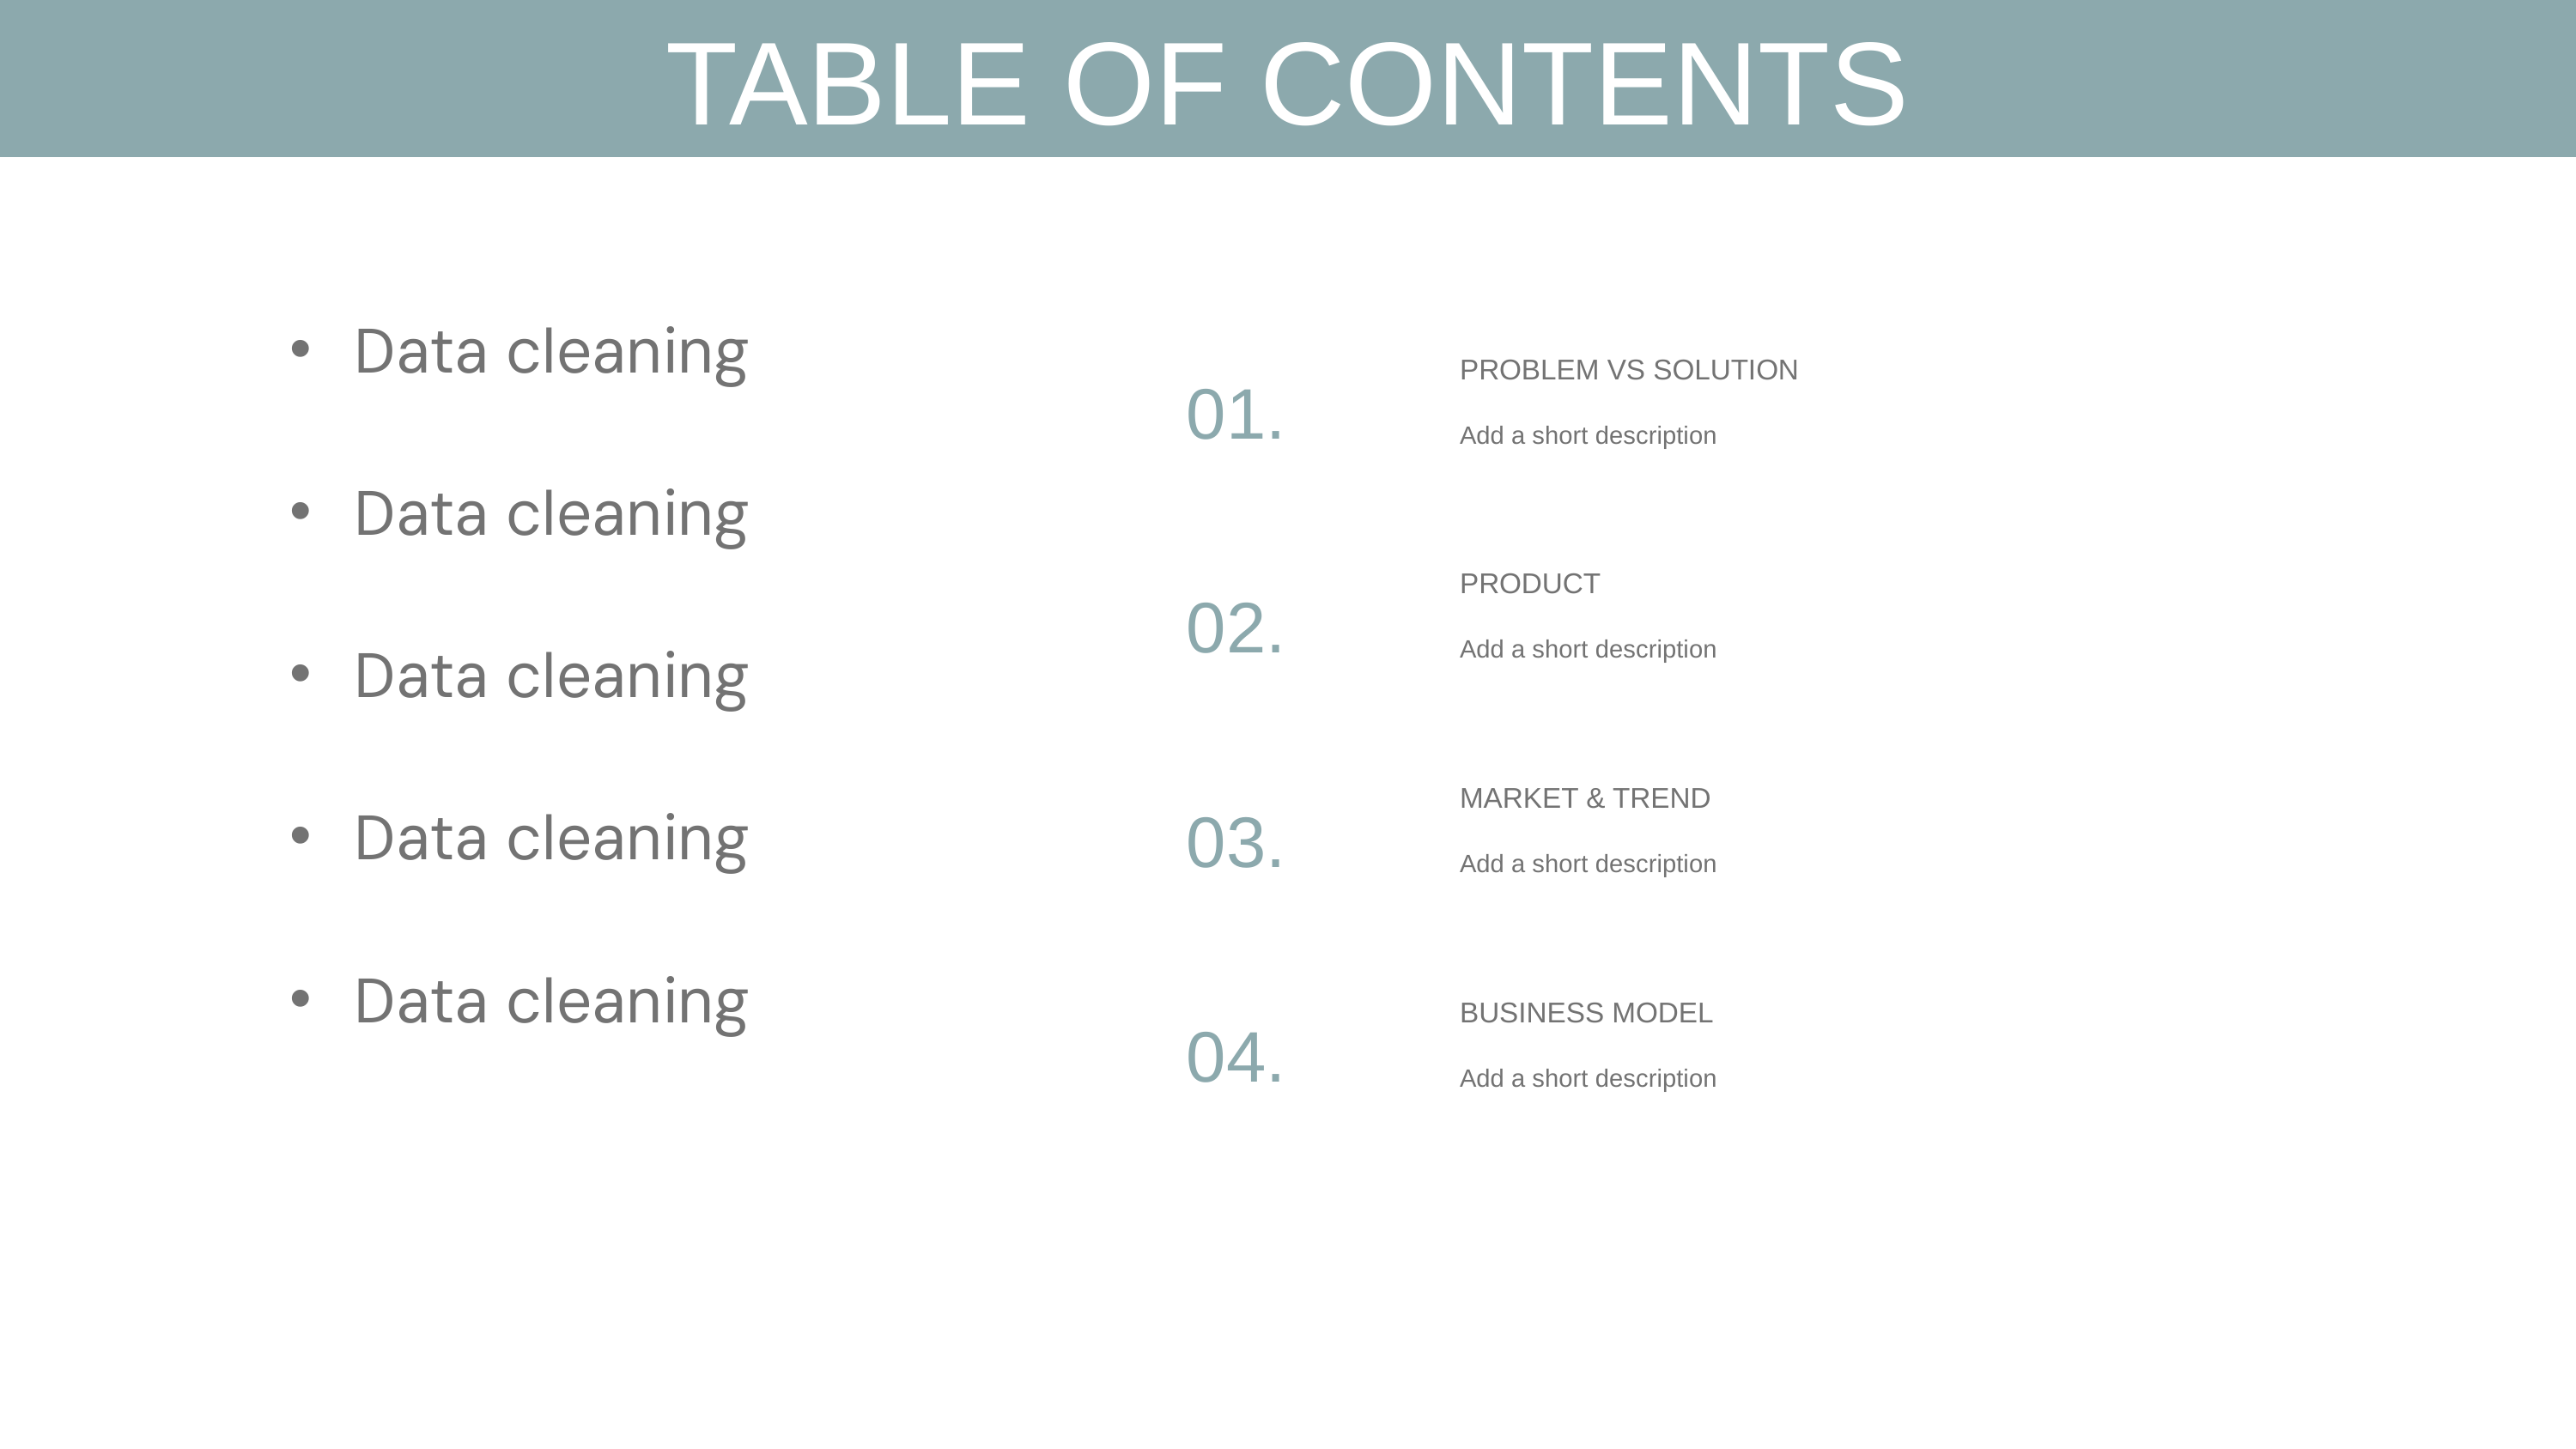

TABLE OF CONTENTS
01.
Data cleaning
PROBLEM VS SOLUTION
Add a short description
Data cleaning
02.
PRODUCT
Add a short description
Data cleaning
03.
MARKET & TREND
Data cleaning
Add a short description
04.
BUSINESS MODEL
Data cleaning
Add a short description